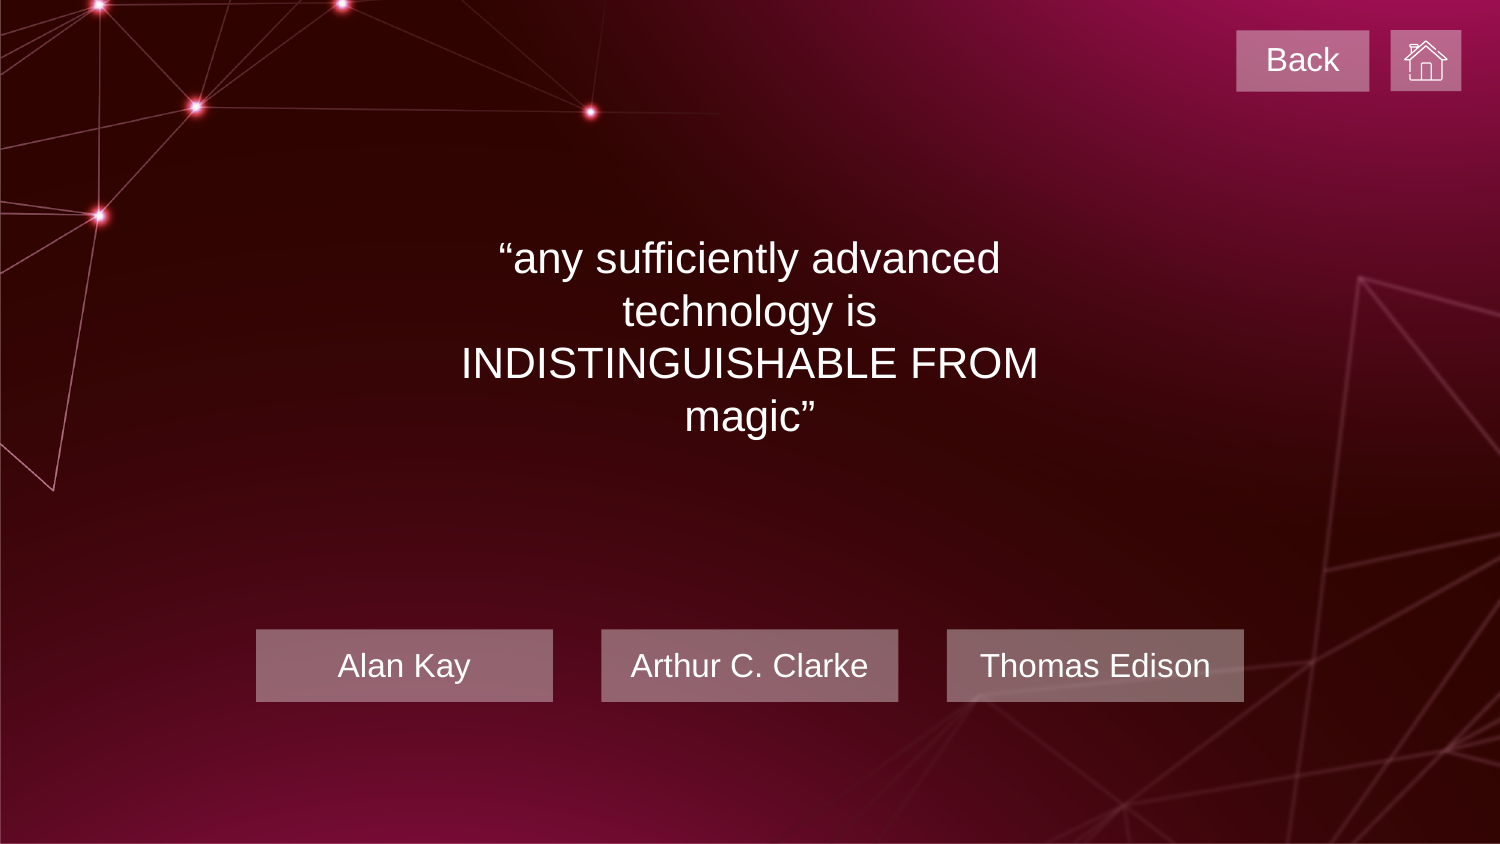

Back

# “any sufficiently advanced technology is INDISTINGUISHABLE FROM magic”

Alan Kay
Arthur C. Clarke
Thomas Edison